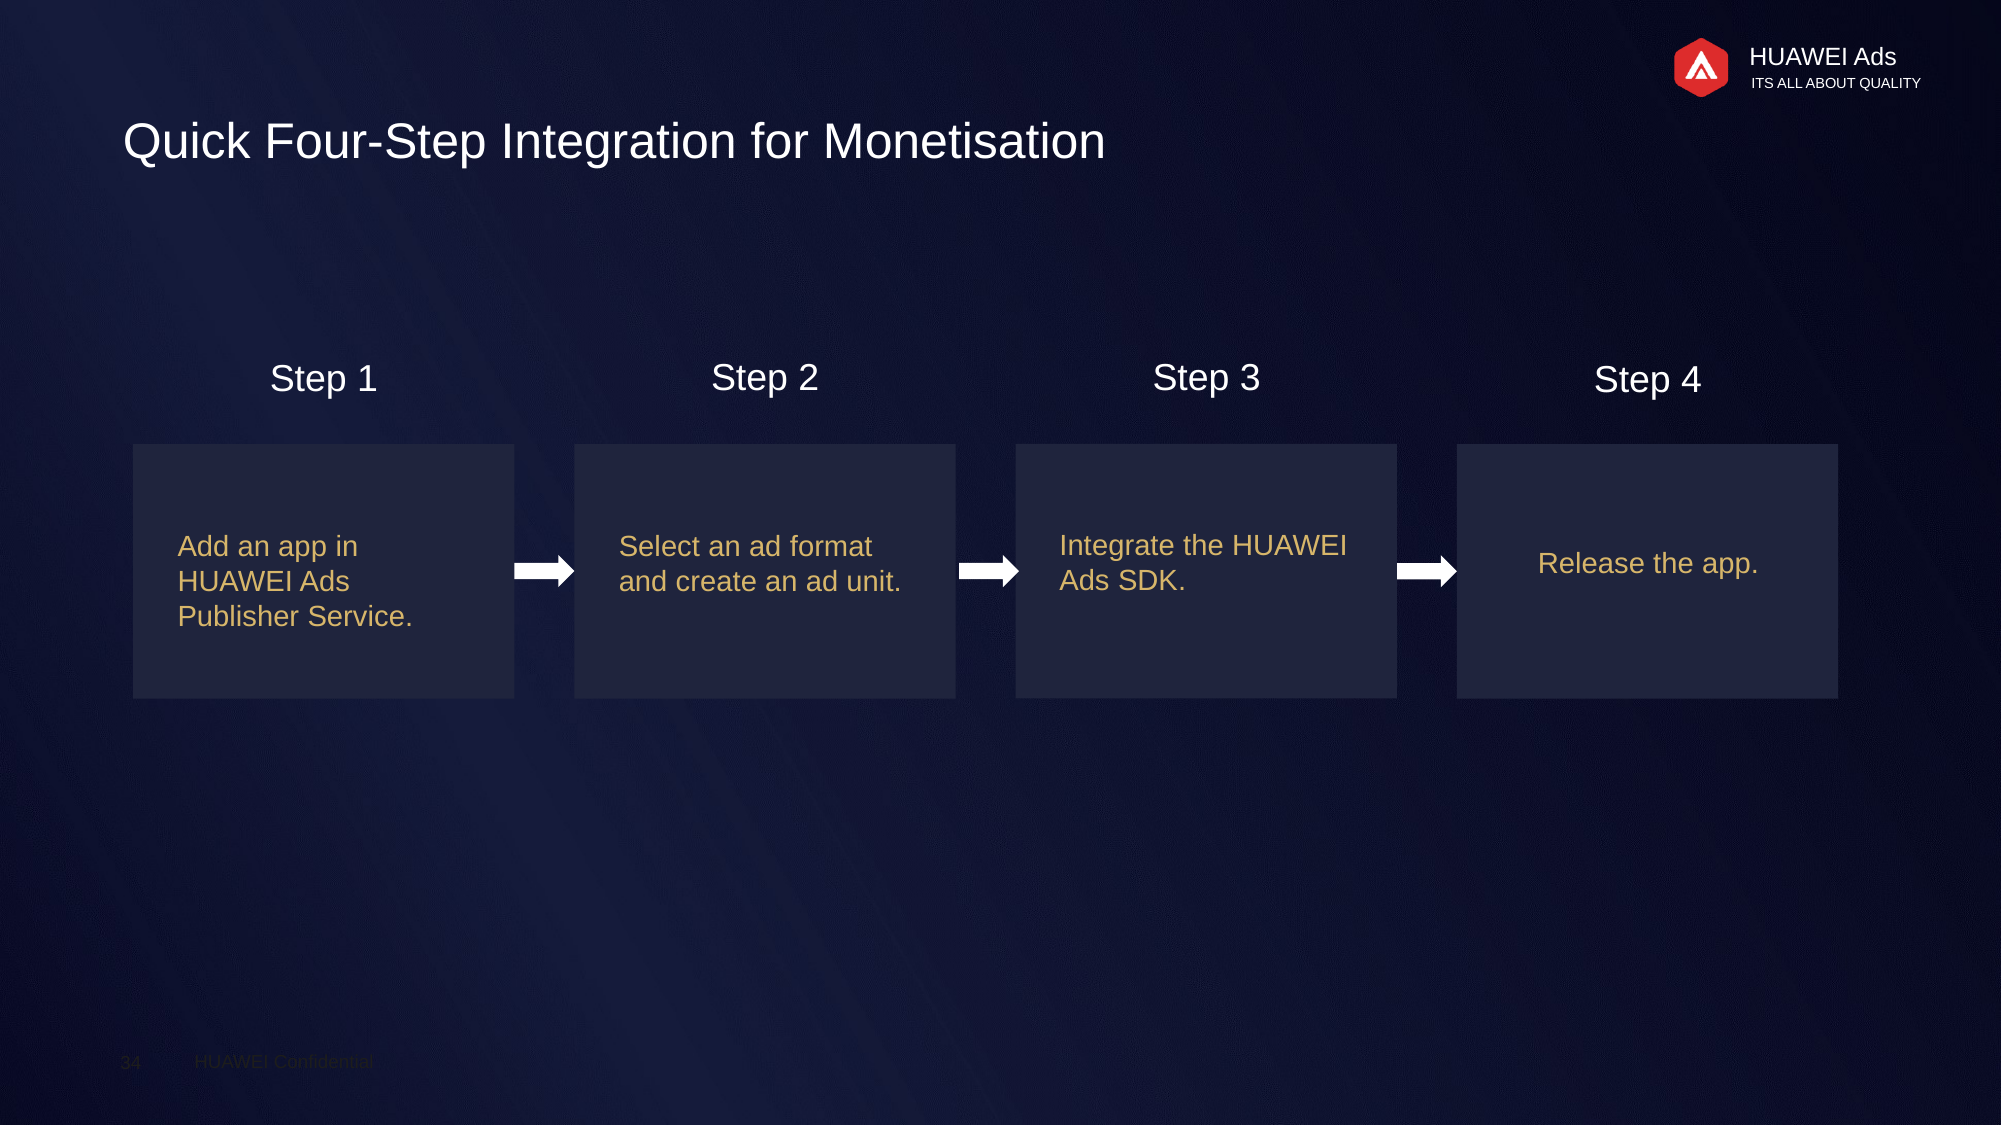

Quick Four-Step Integration for Monetisation
Step 3
Step 2
Step 1
Step 4

Integrate the HUAWEI Ads SDK.

Add an app in HUAWEI Ads Publisher Service.

Select an ad format and create an ad unit.

Release the app.